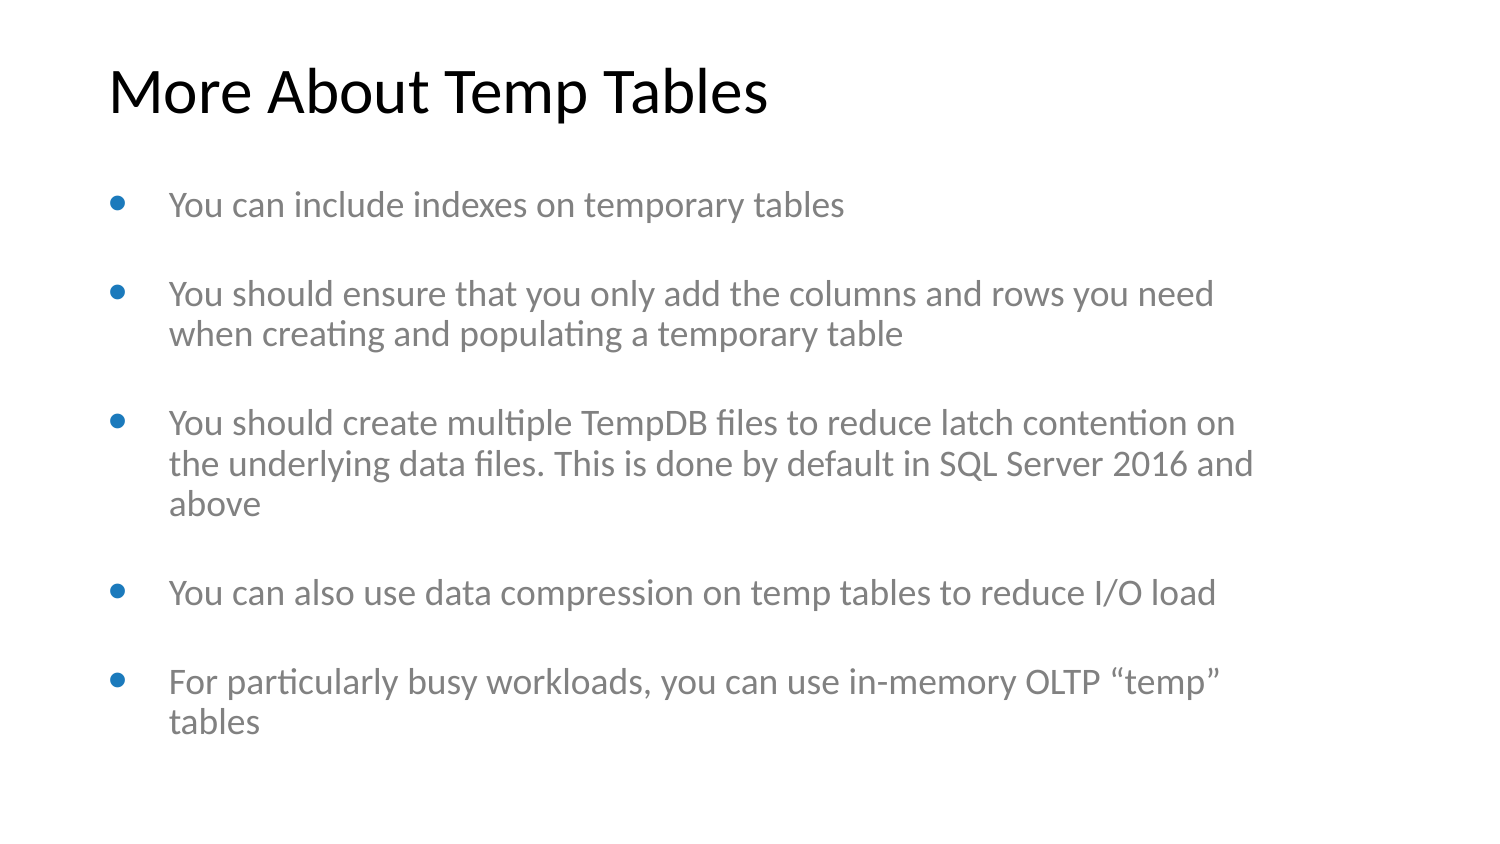

# More About Temp Tables
You can include indexes on temporary tables
You should ensure that you only add the columns and rows you need when creating and populating a temporary table
You should create multiple TempDB files to reduce latch contention on the underlying data files. This is done by default in SQL Server 2016 and above
You can also use data compression on temp tables to reduce I/O load
For particularly busy workloads, you can use in-memory OLTP “temp” tables